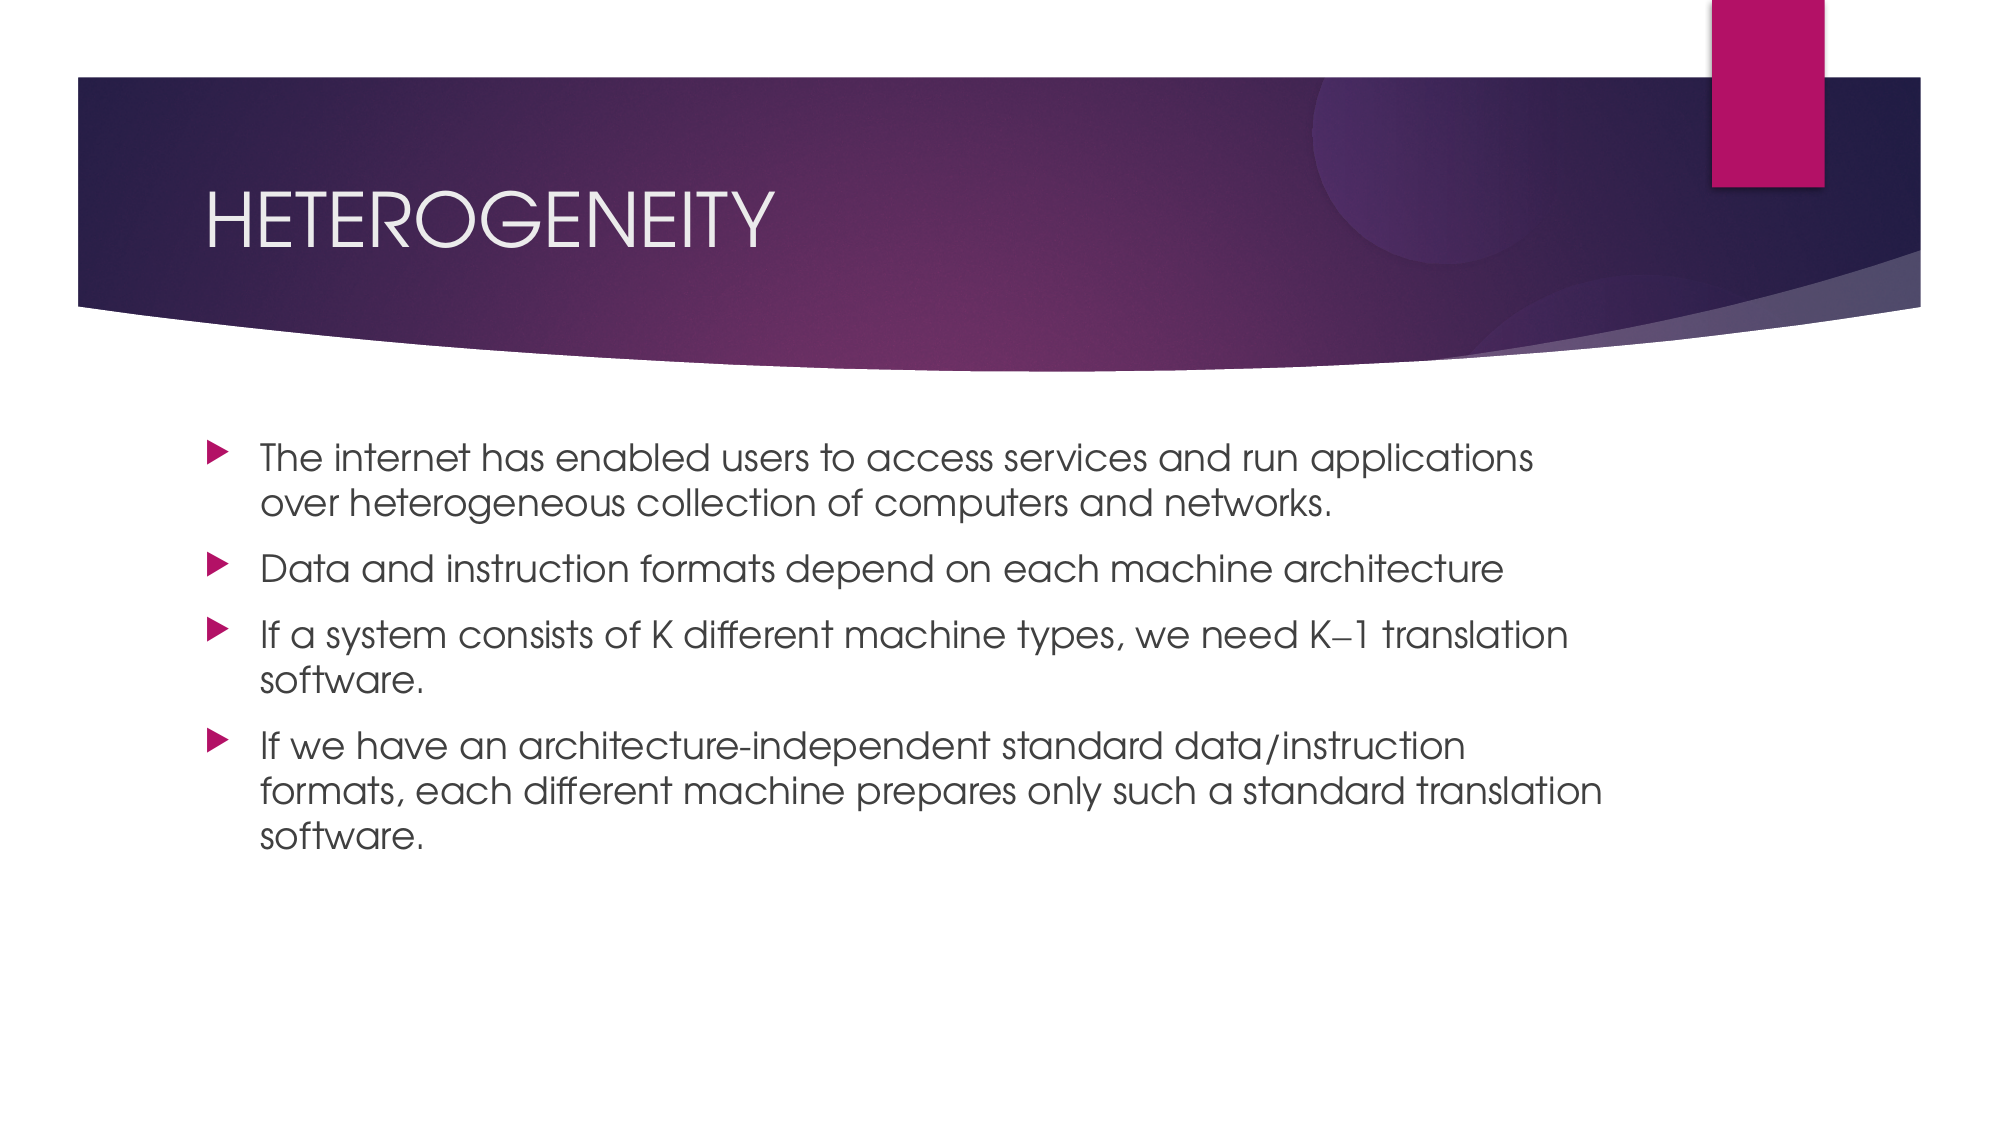

HETEROGENEITY
The internet has enabled users to access services and run applications over heterogeneous collection of computers and networks.
Data and instruction formats depend on each machine architecture
If a system consists of K different machine types, we need K–1 translation software.
If we have an architecture-independent standard data/instruction formats, each different machine prepares only such a standard translation software.